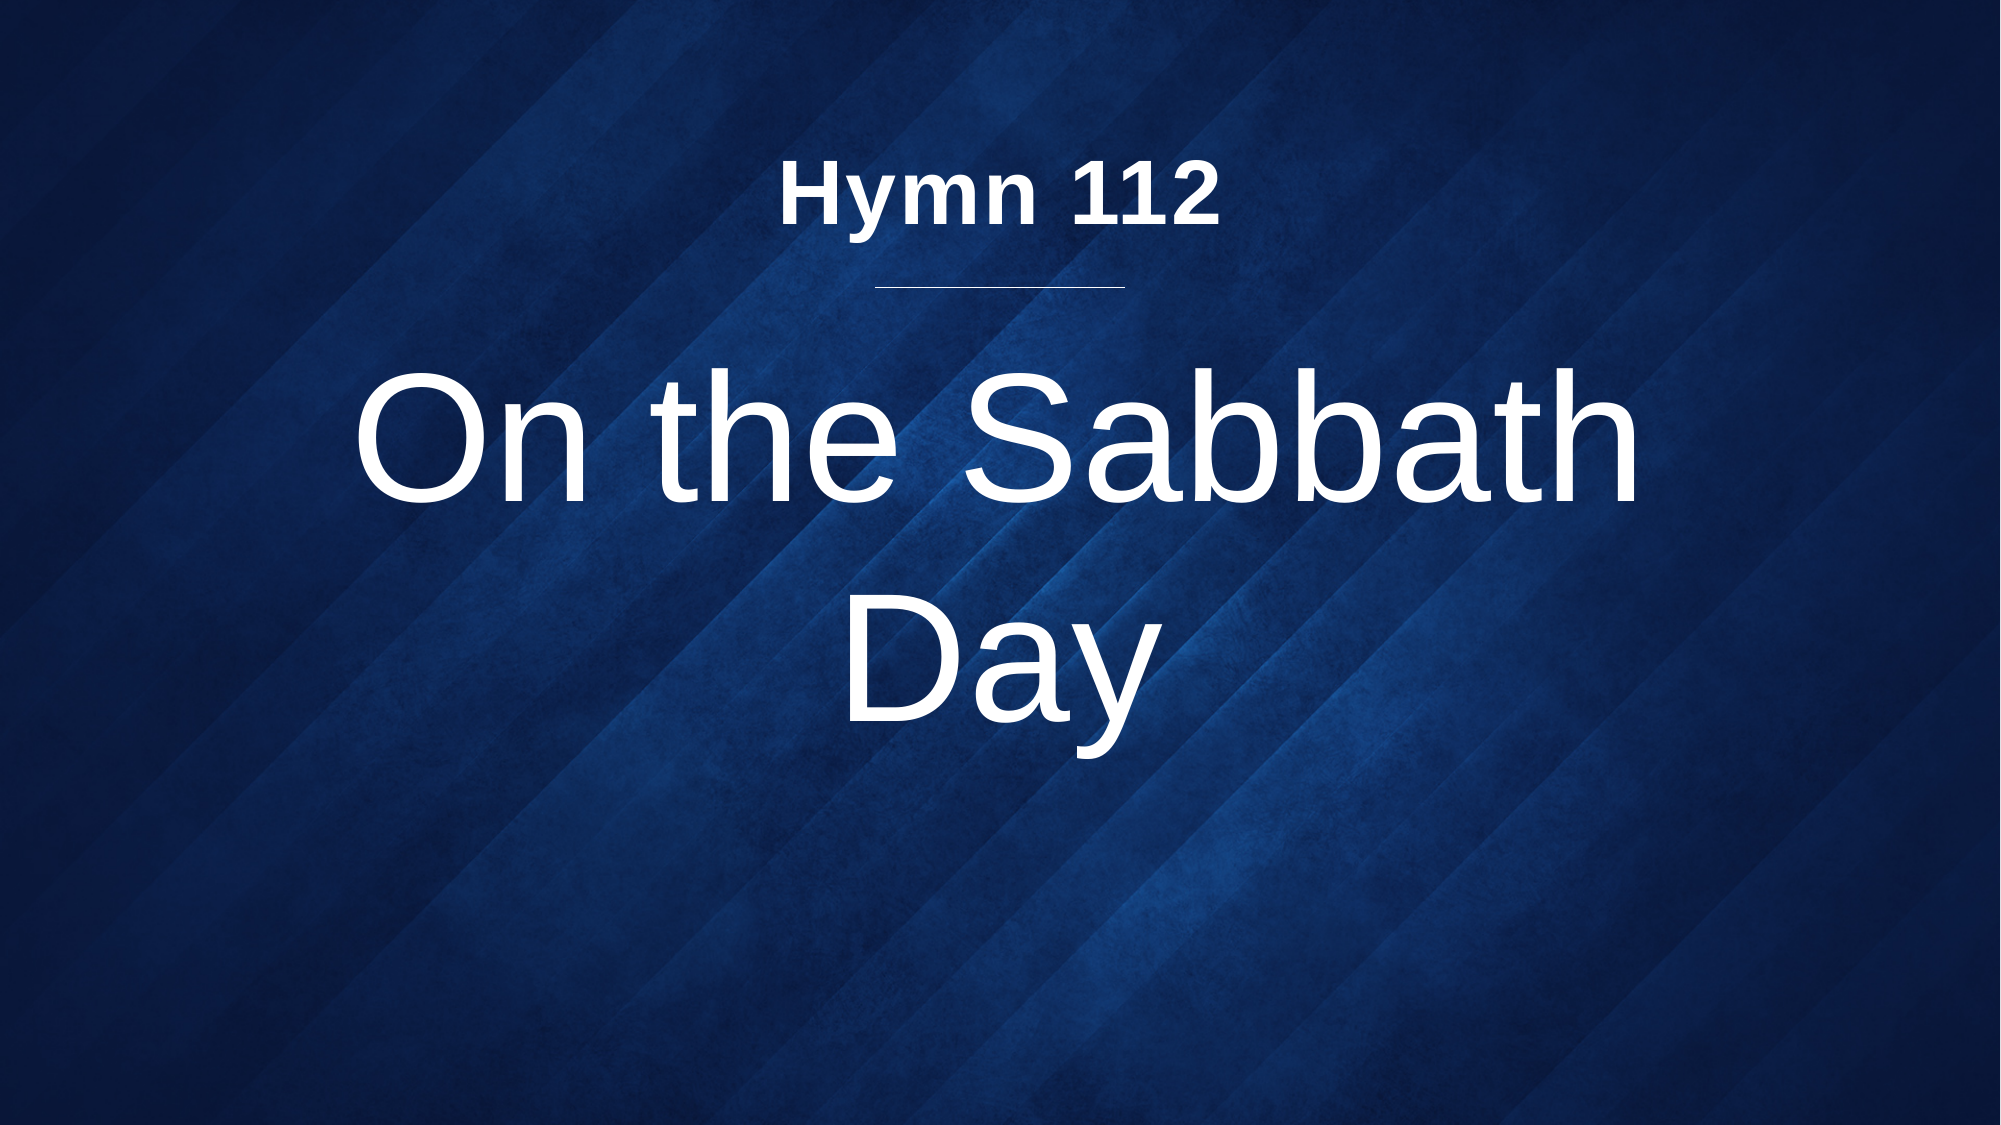

Hymn 112
# On the Sabbath Day